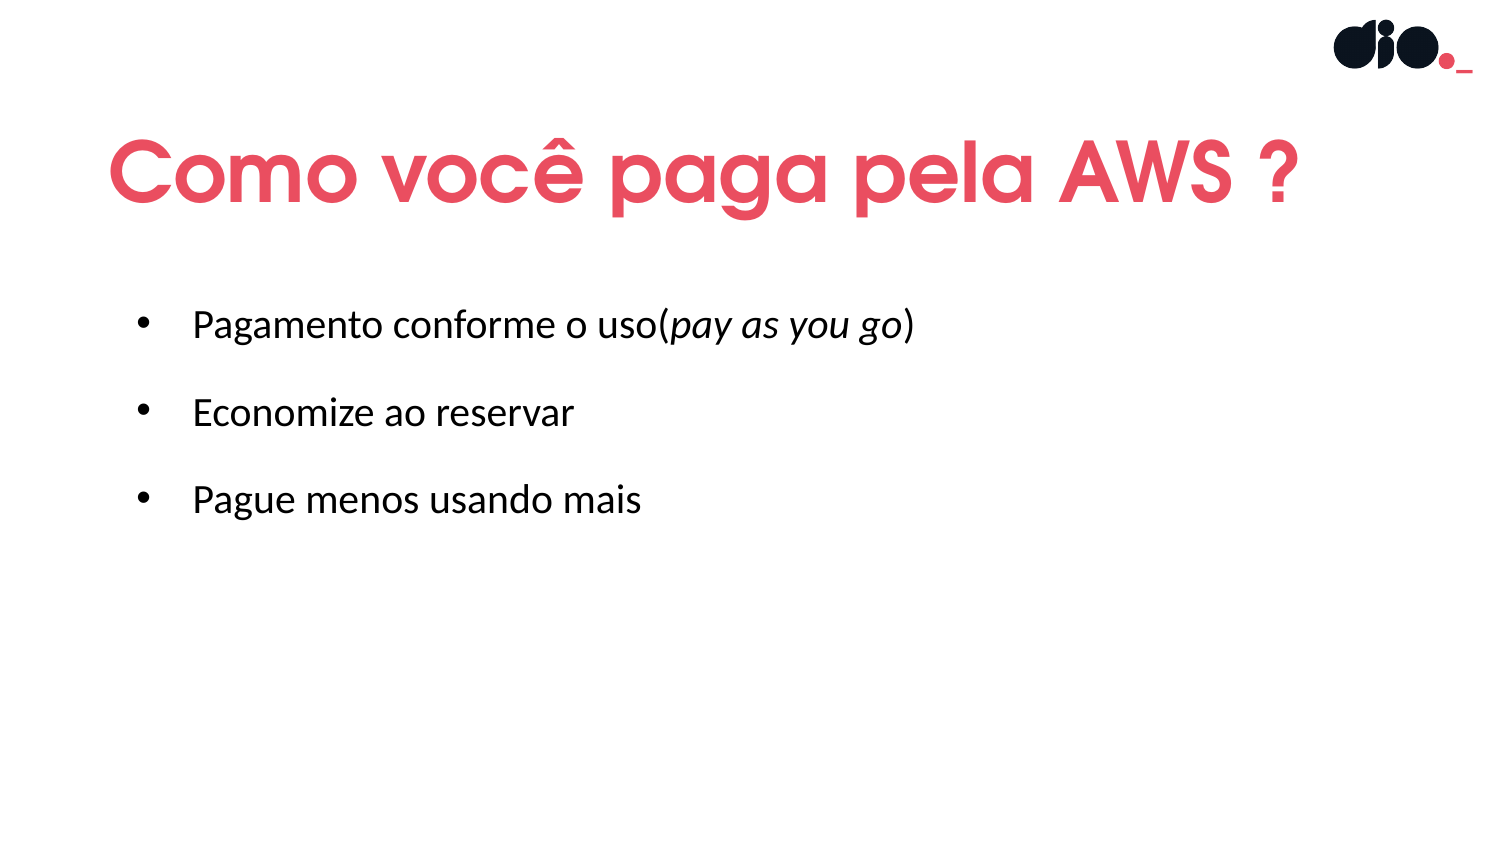

Como você paga pela AWS ?
Pagamento conforme o uso(pay as you go)
Economize ao reservar
Pague menos usando mais